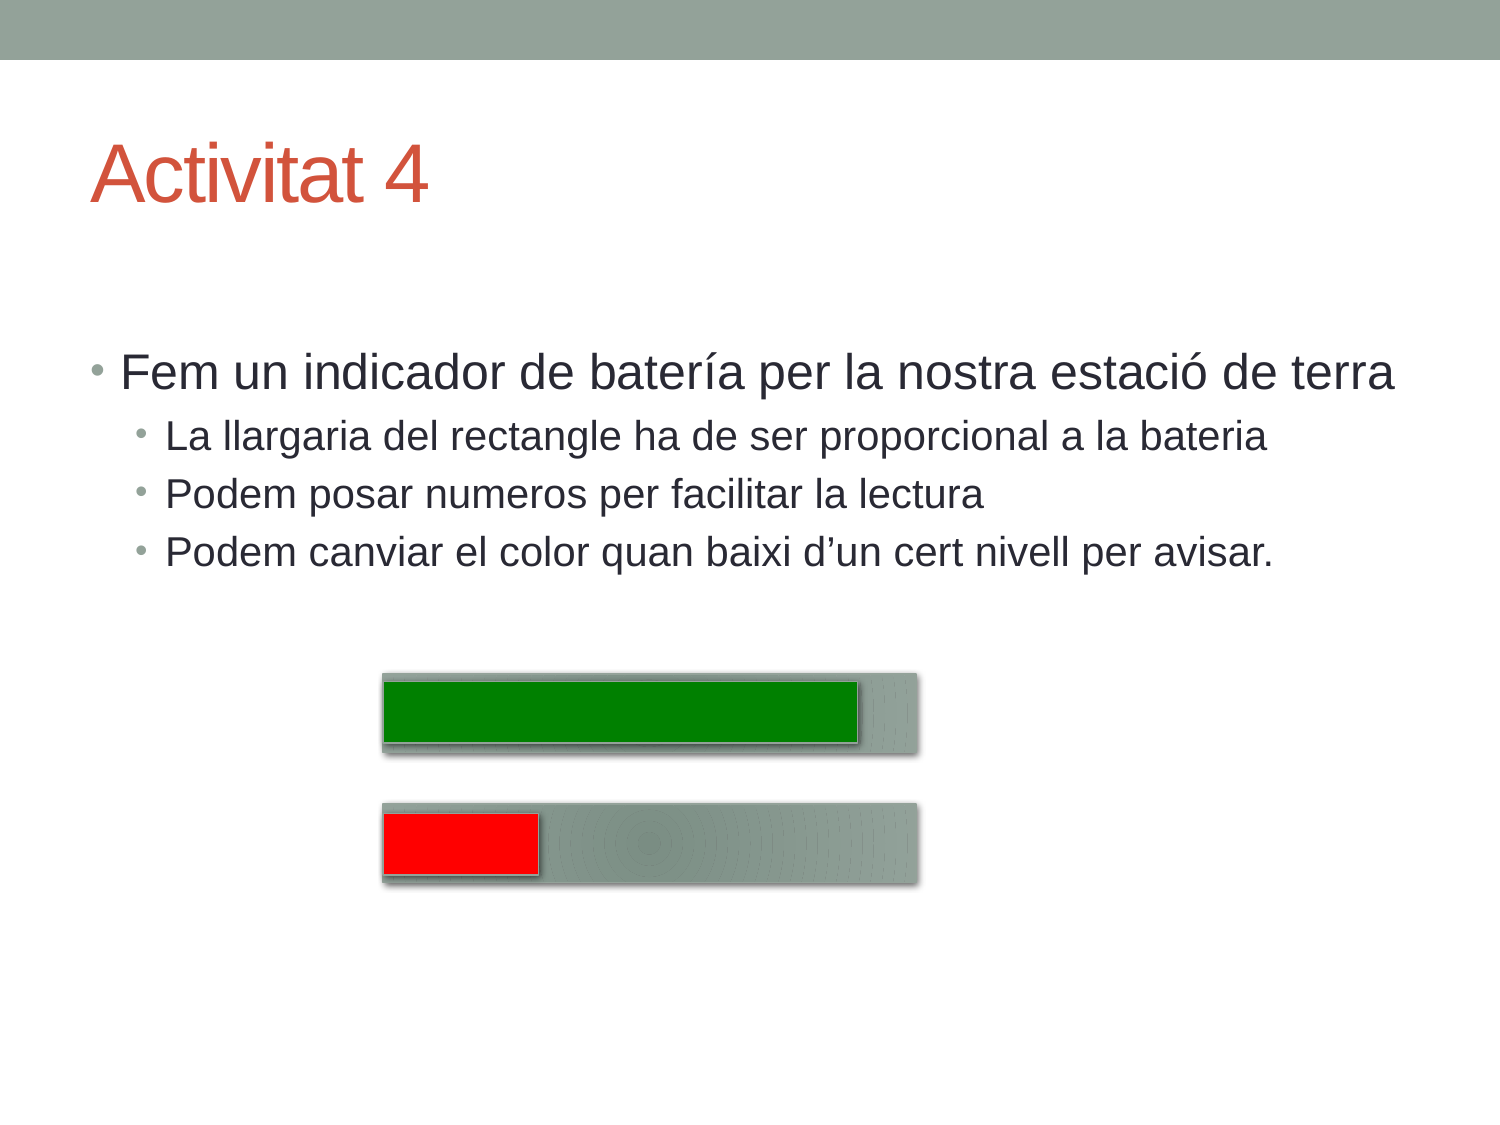

# Activitat 4

Fem un indicador de batería per la nostra estació de terra
La llargaria del rectangle ha de ser proporcional a la bateria
Podem posar numeros per facilitar la lectura
Podem canviar el color quan baixi d’un cert nivell per avisar.